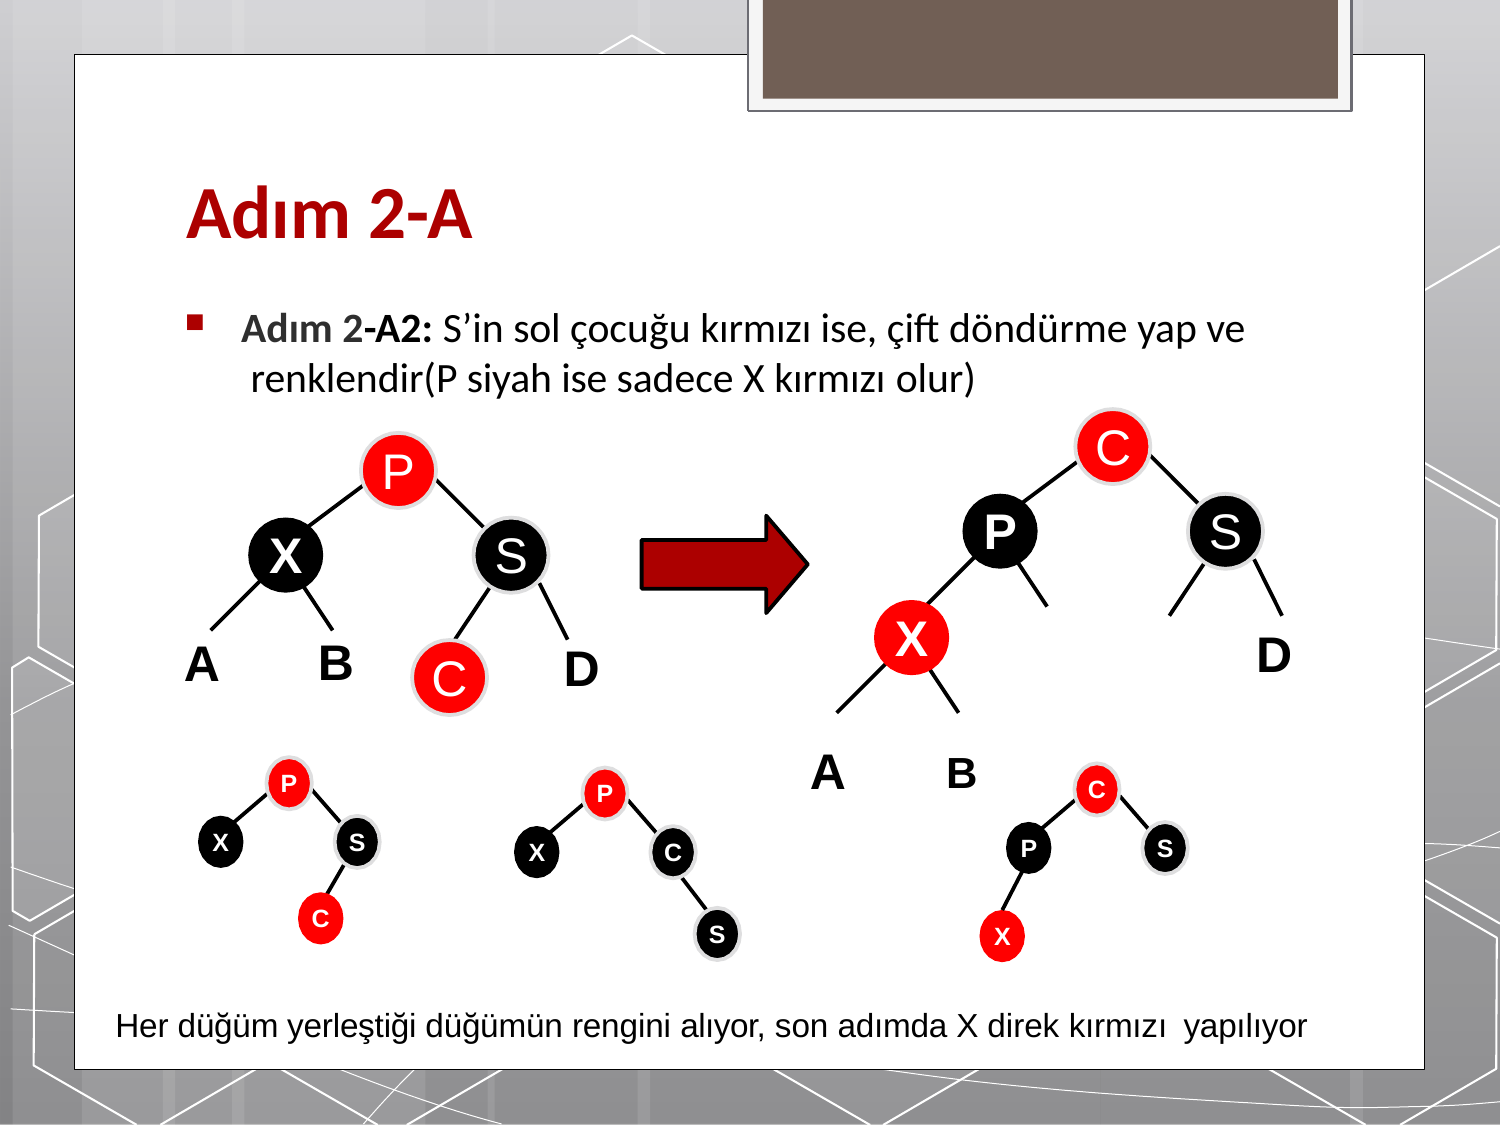

# Adım 2-A
Adım 2-A2: S’in sol çocuğu kırmızı ise, çift döndürme yap ve  renklendir(P siyah ise sadece X kırmızı olur)

C

P

P
S

X
S

X
D
B
A
D

C
A	B

P

C
P

X
S

P
S
X
C

C

S
X
Her düğüm yerleştiği düğümün rengini alıyor, son adımda X direk kırmızı yapılıyor